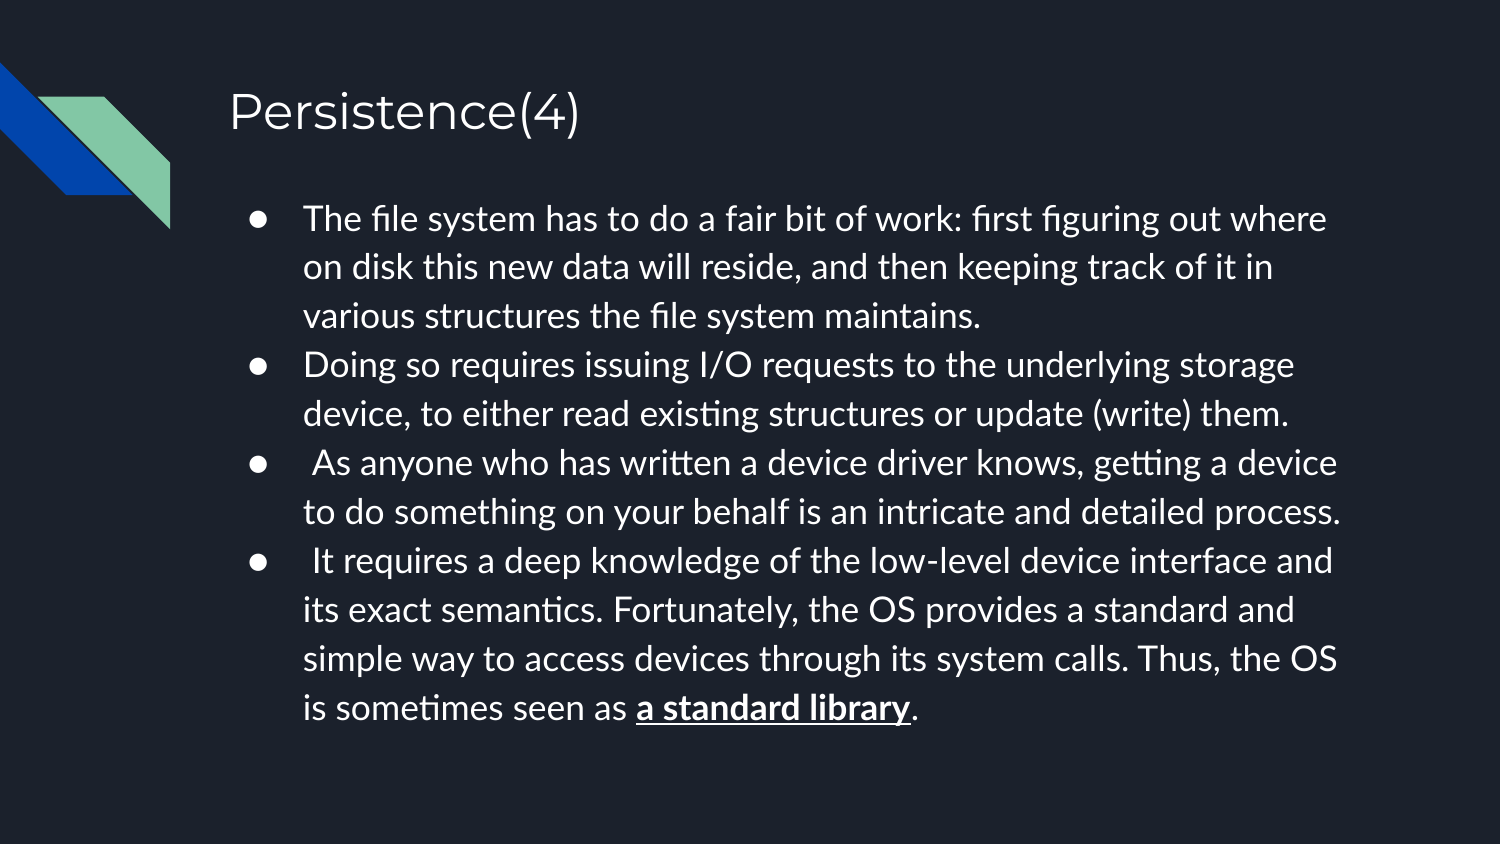

# Persistence(4)
The file system has to do a fair bit of work: first figuring out where on disk this new data will reside, and then keeping track of it in various structures the file system maintains.
Doing so requires issuing I/O requests to the underlying storage device, to either read existing structures or update (write) them.
 As anyone who has written a device driver knows, getting a device to do something on your behalf is an intricate and detailed process.
 It requires a deep knowledge of the low-level device interface and its exact semantics. Fortunately, the OS provides a standard and simple way to access devices through its system calls. Thus, the OS is sometimes seen as a standard library.